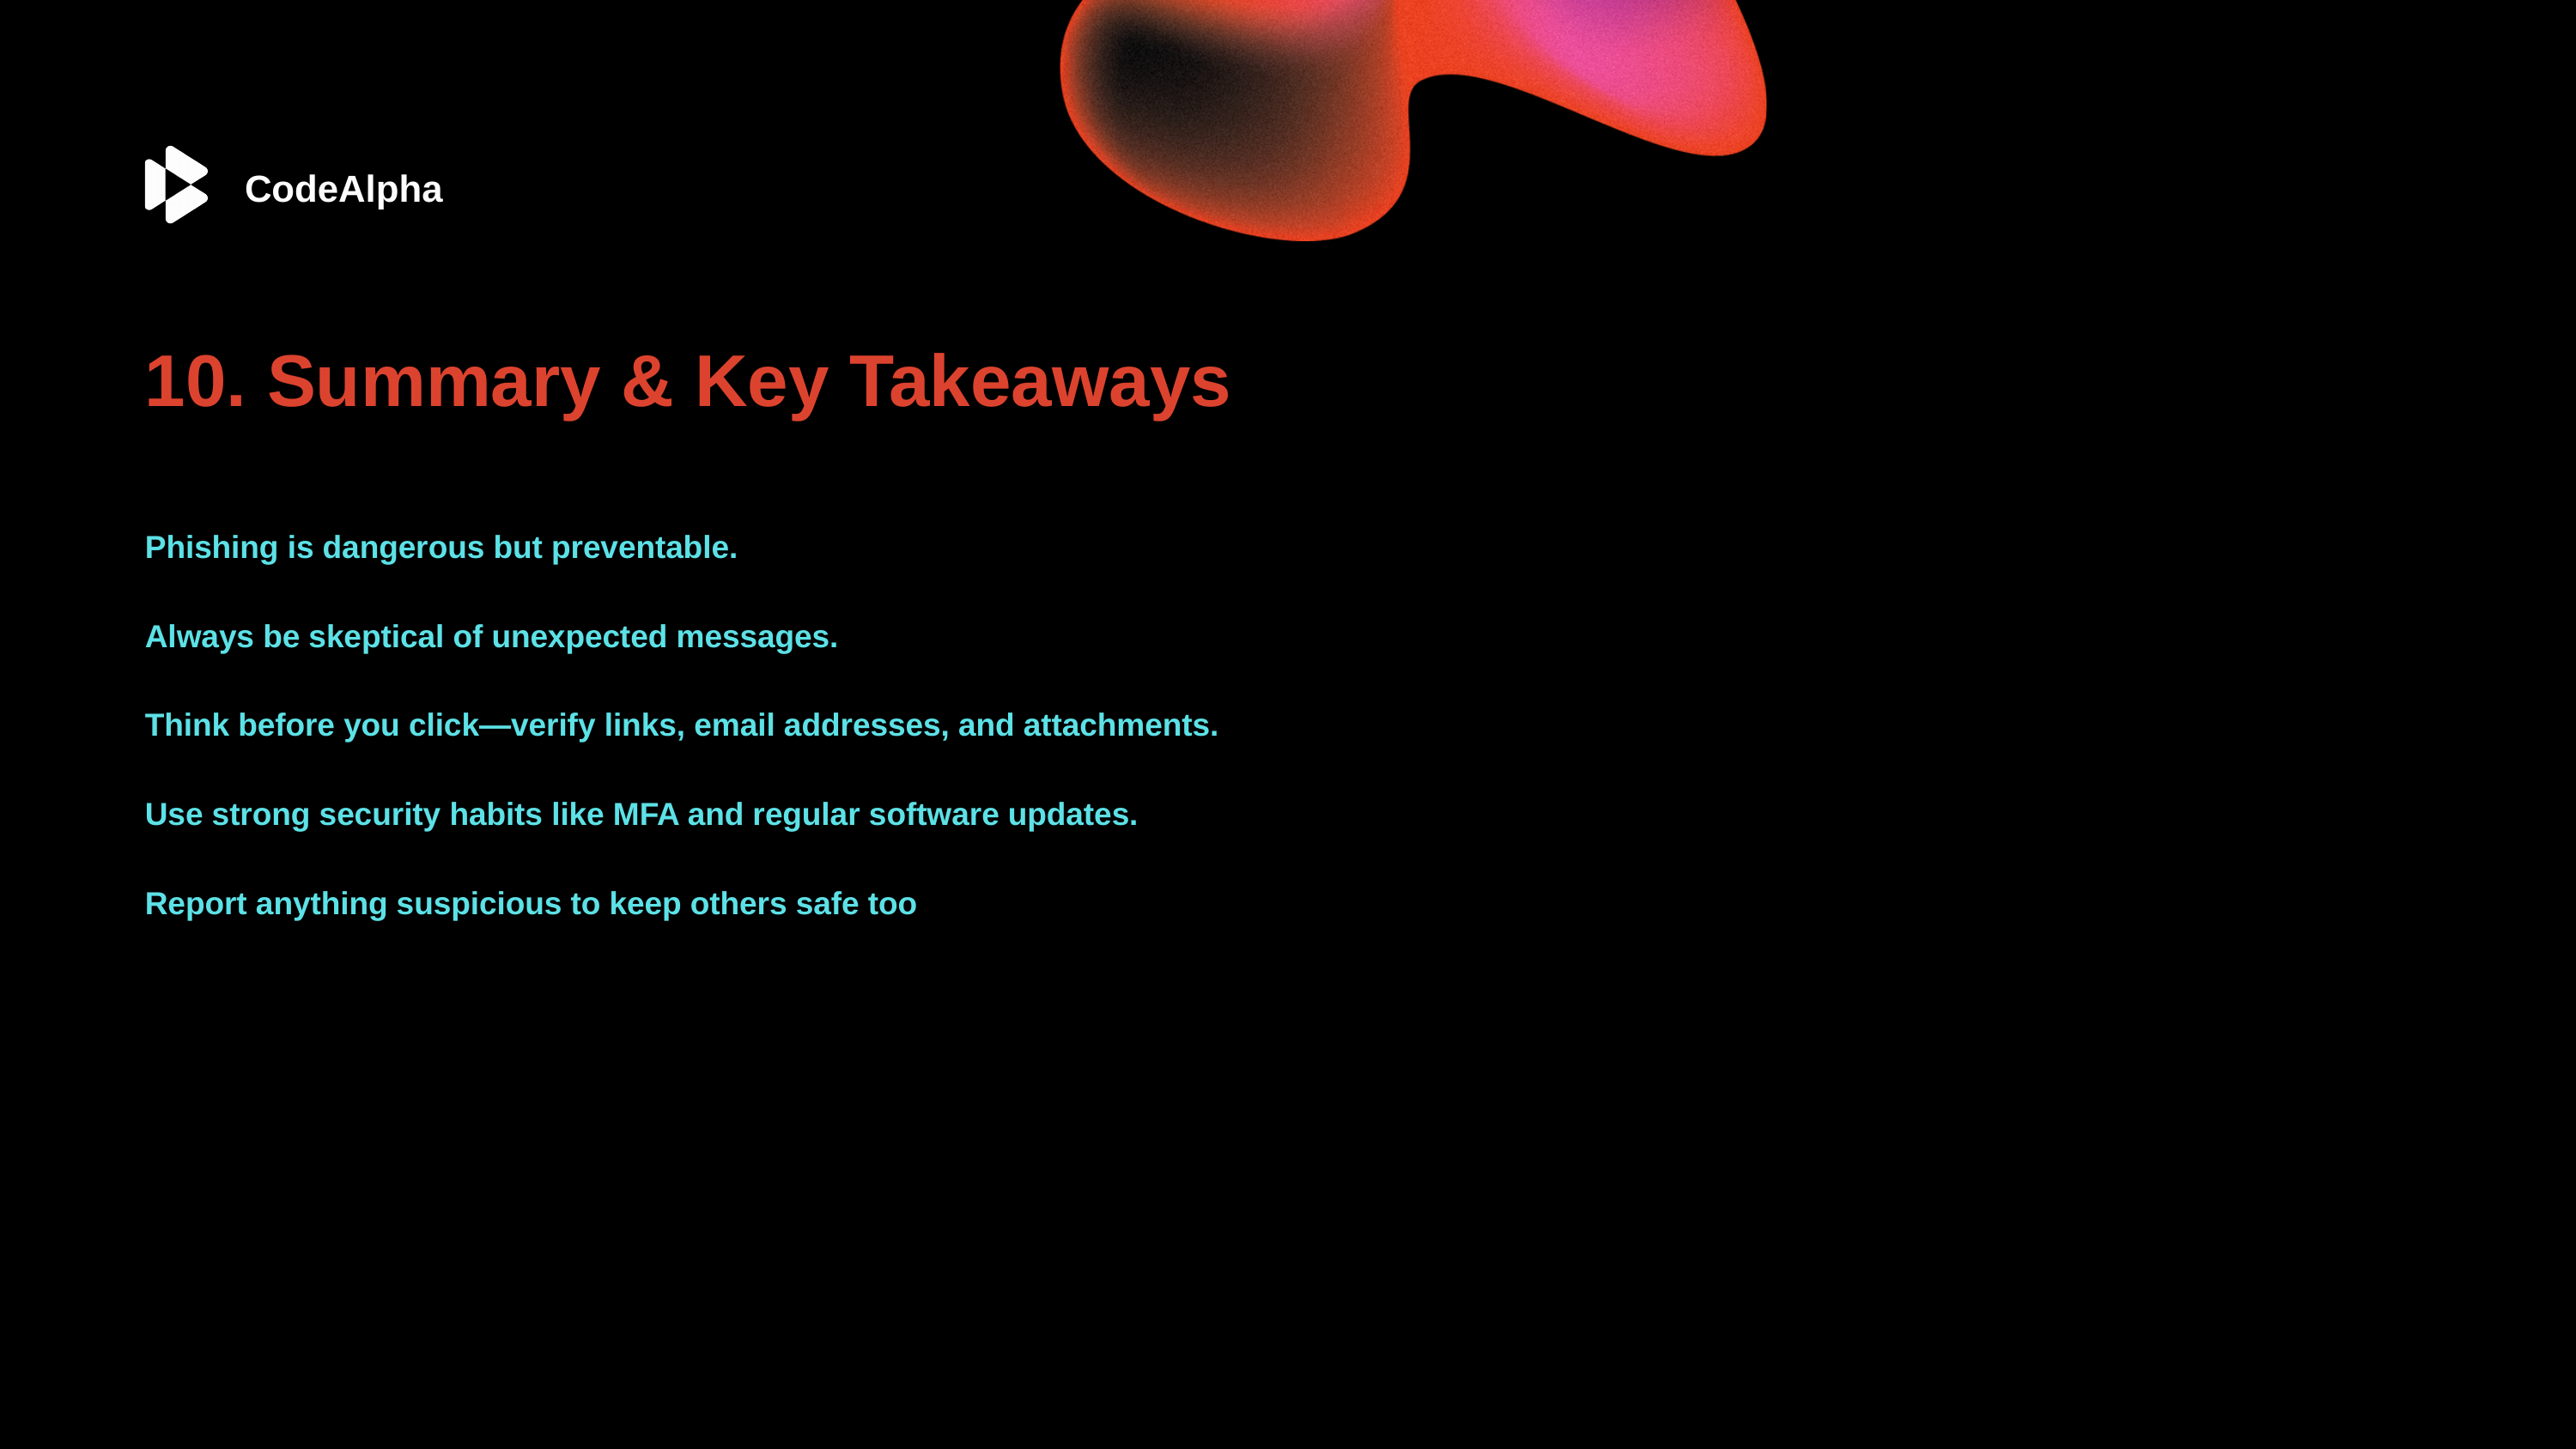

CodeAlpha
10. Summary & Key Takeaways
Phishing is dangerous but preventable.

Always be skeptical of unexpected messages.

Think before you click—verify links, email addresses, and attachments.

Use strong security habits like MFA and regular software updates.

Report anything suspicious to keep others safe too